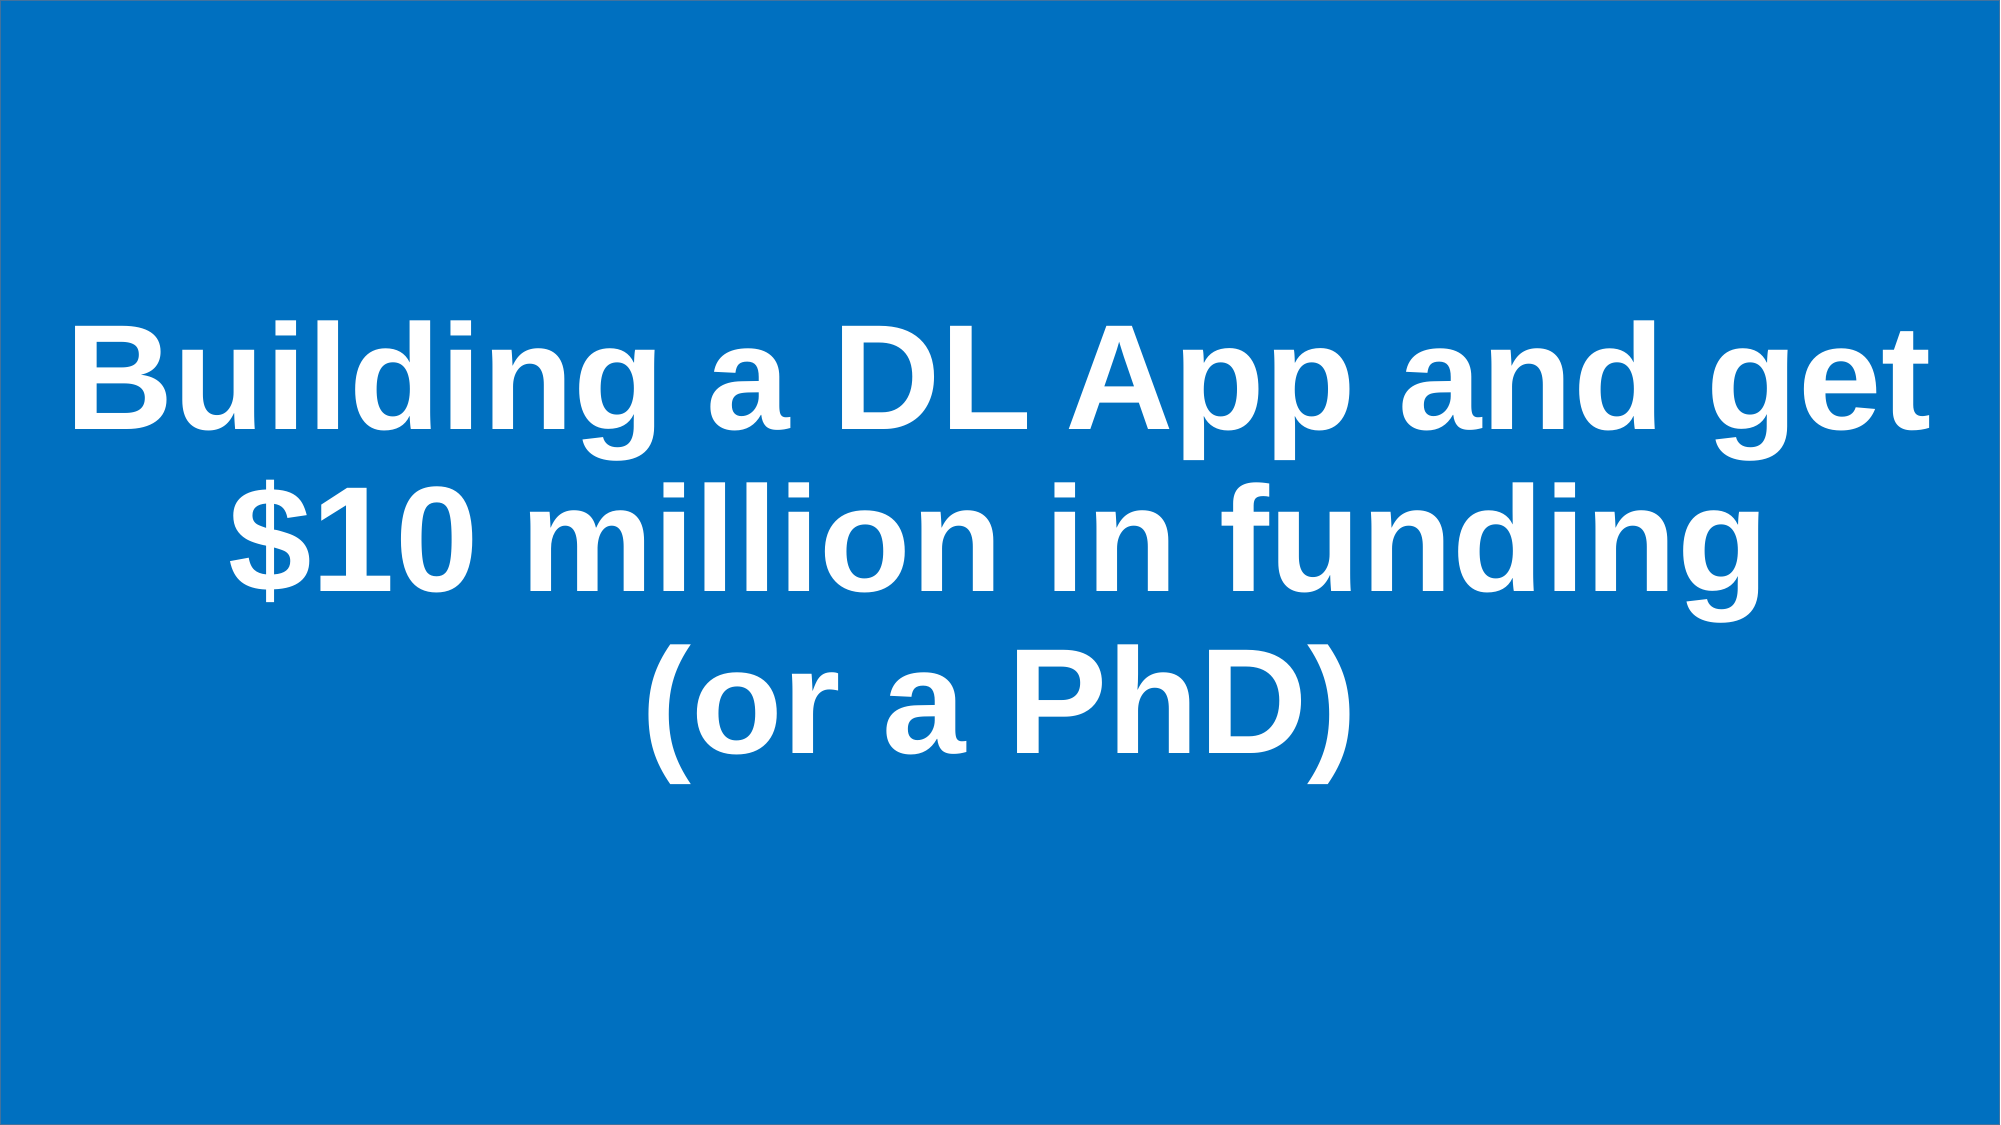

Building a DL App and get $10 million in funding
(or a PhD)